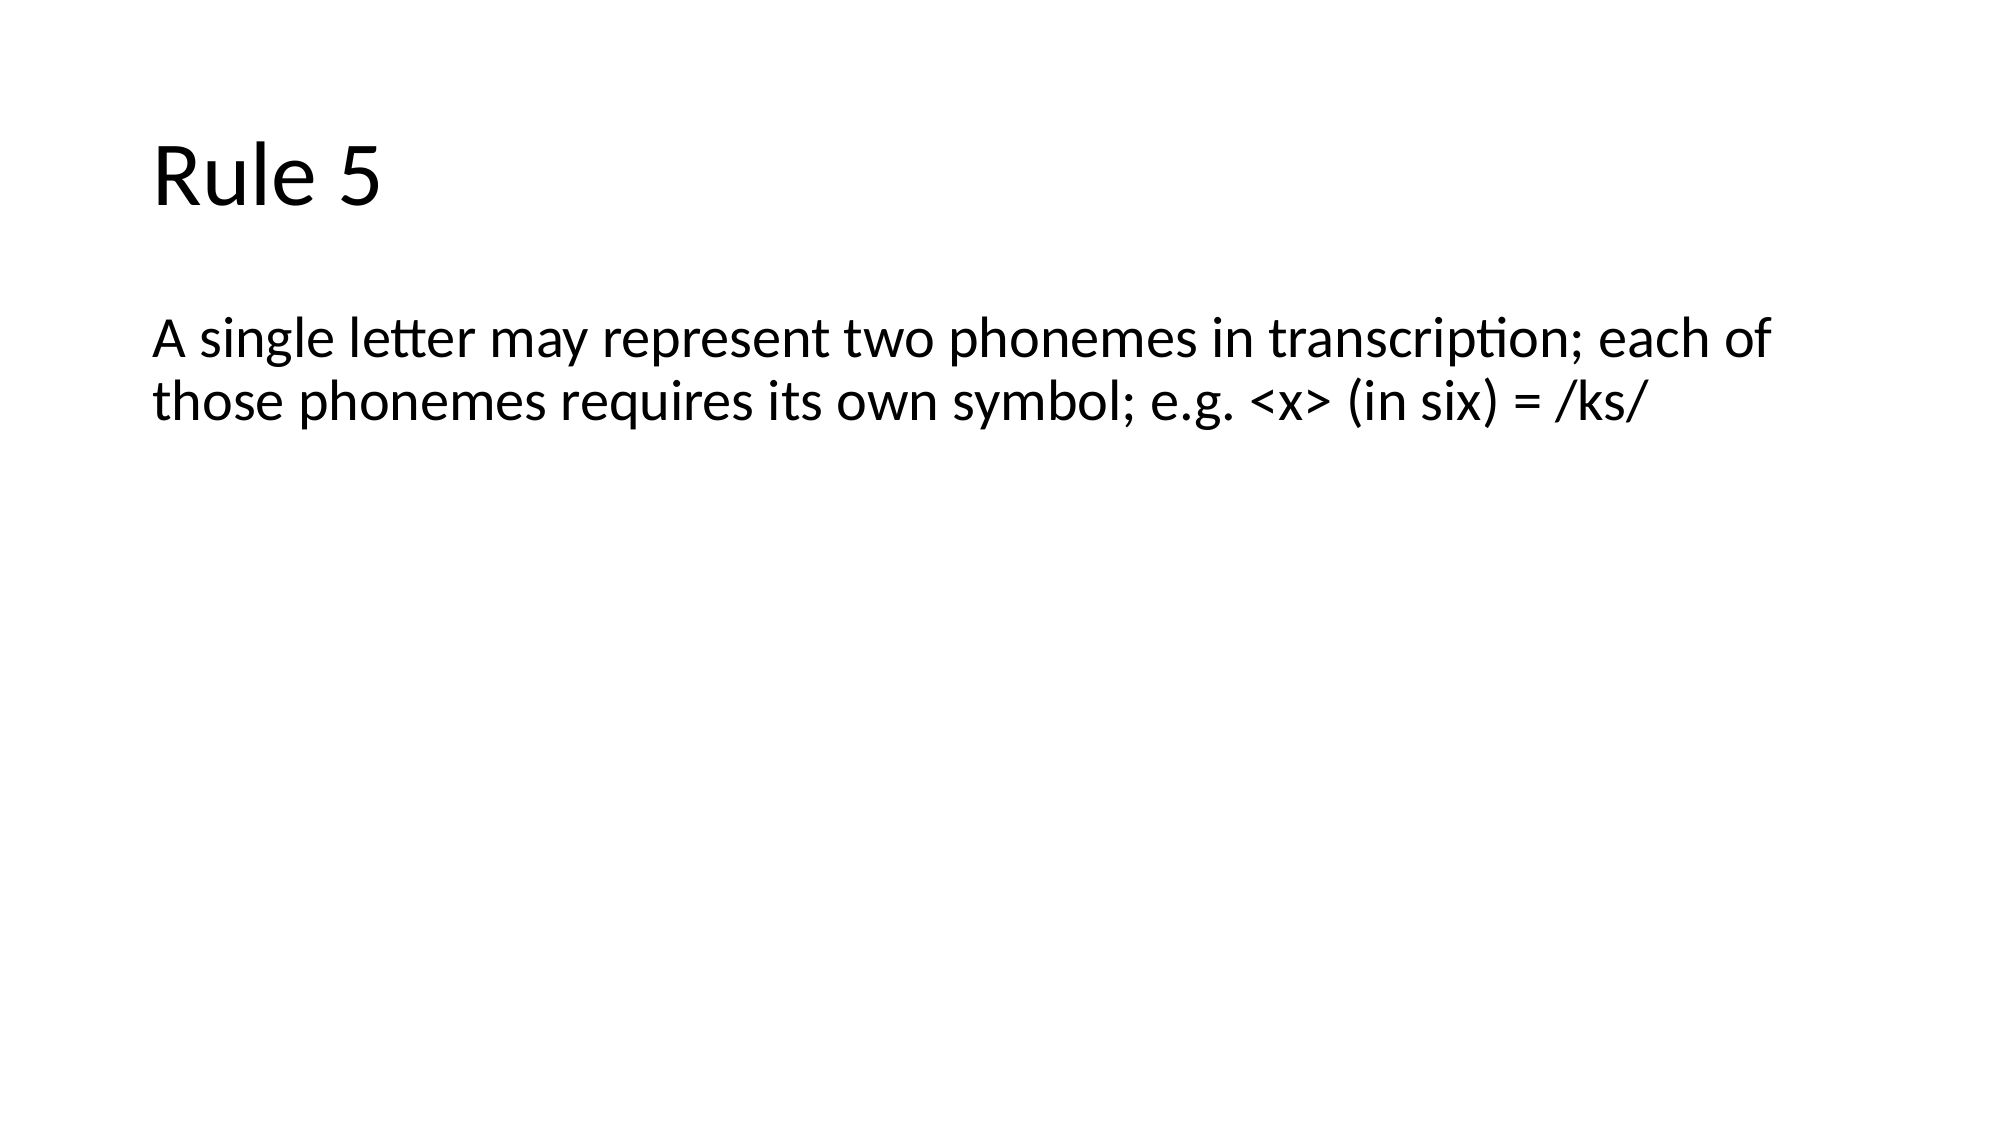

# Rule 5
A single letter may represent two phonemes in transcription; each of those phonemes requires its own symbol; e.g. <x> (in six) = /ks/